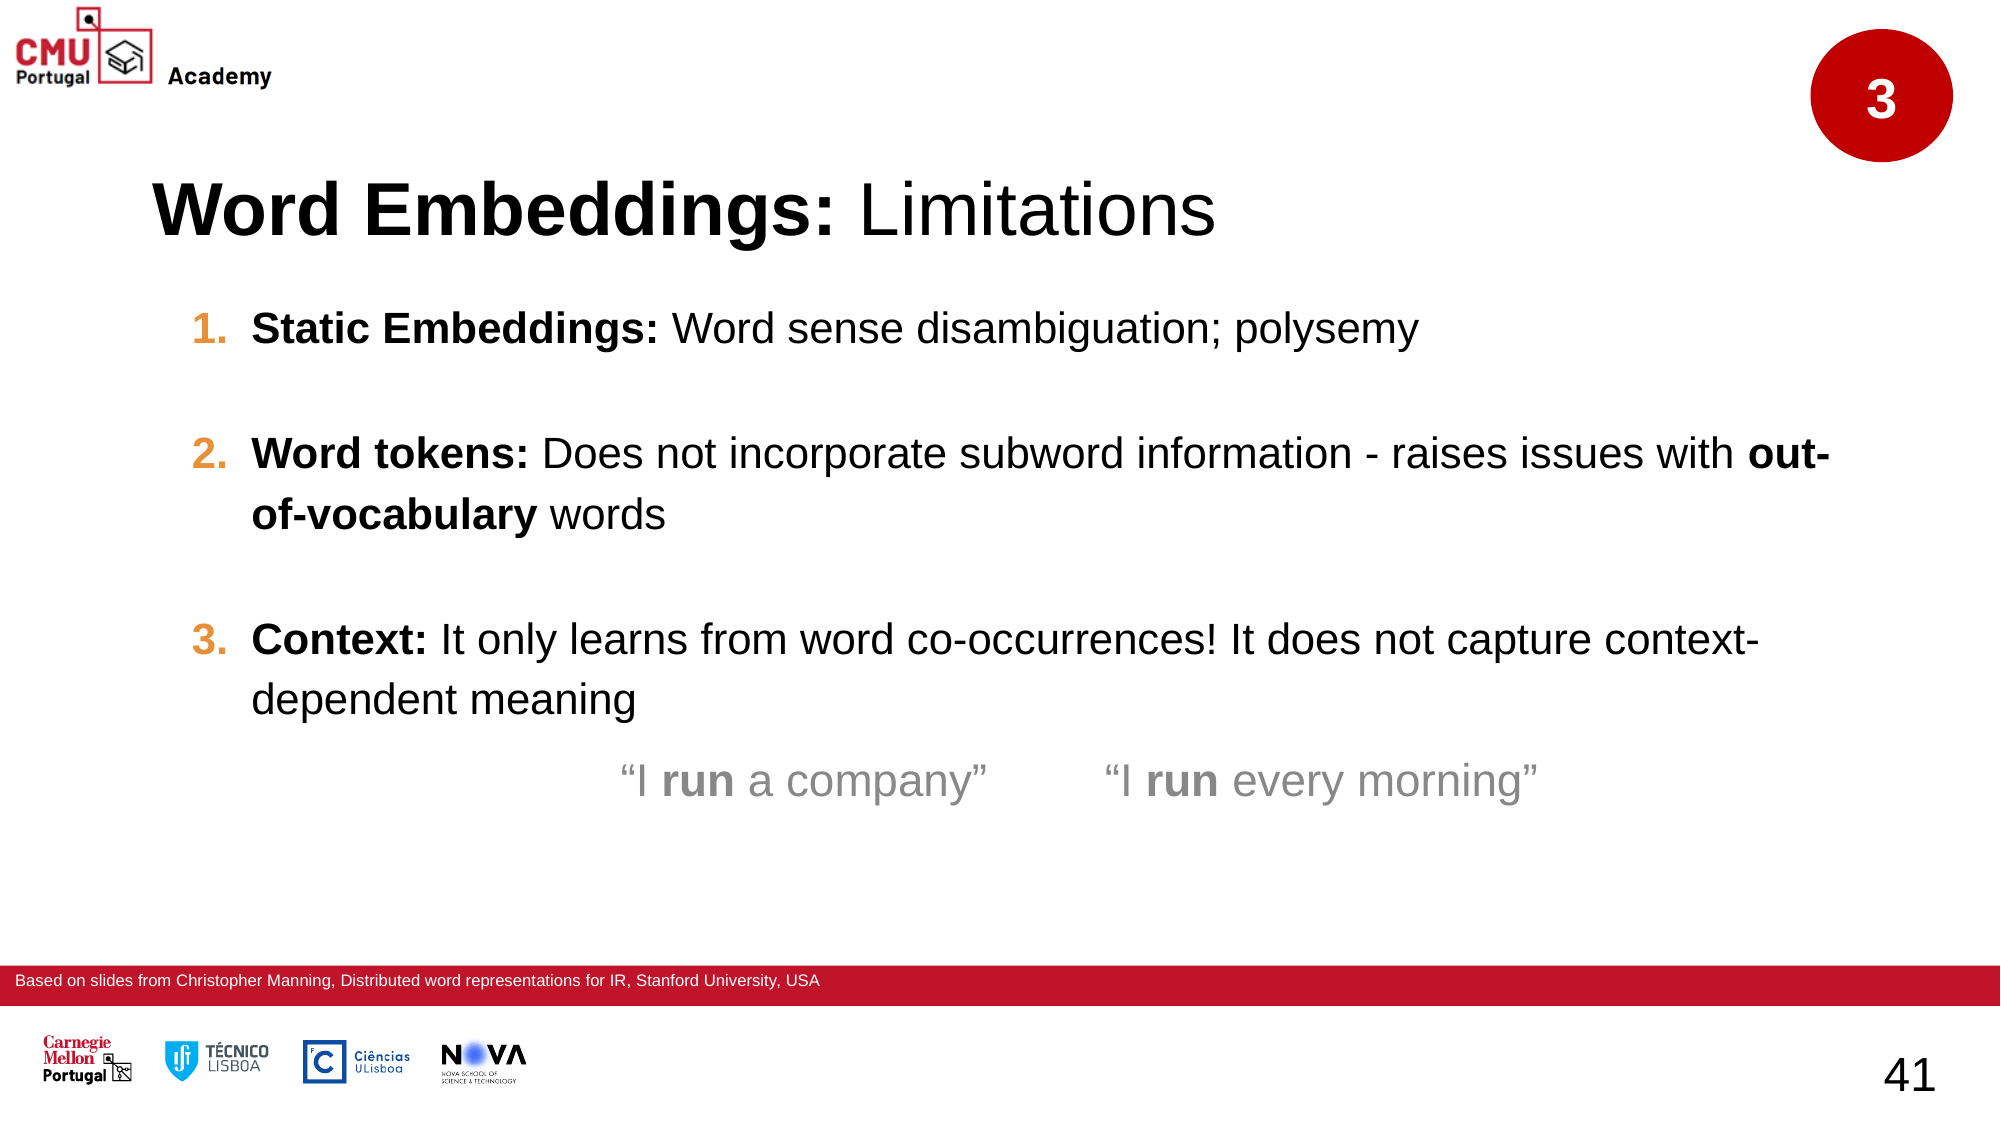

3
# Word Embeddings: Limitations
Static Embeddings: Word sense disambiguation; polysemy

Word tokens: Does not incorporate subword information - raises issues with out-of-vocabulary words

Context: It only learns from word co-occurrences! It does not capture context-dependent meaning
“I run a company”
“I run every morning”
Based on slides from Christopher Manning, Distributed word representations for IR, Stanford University, USA
41